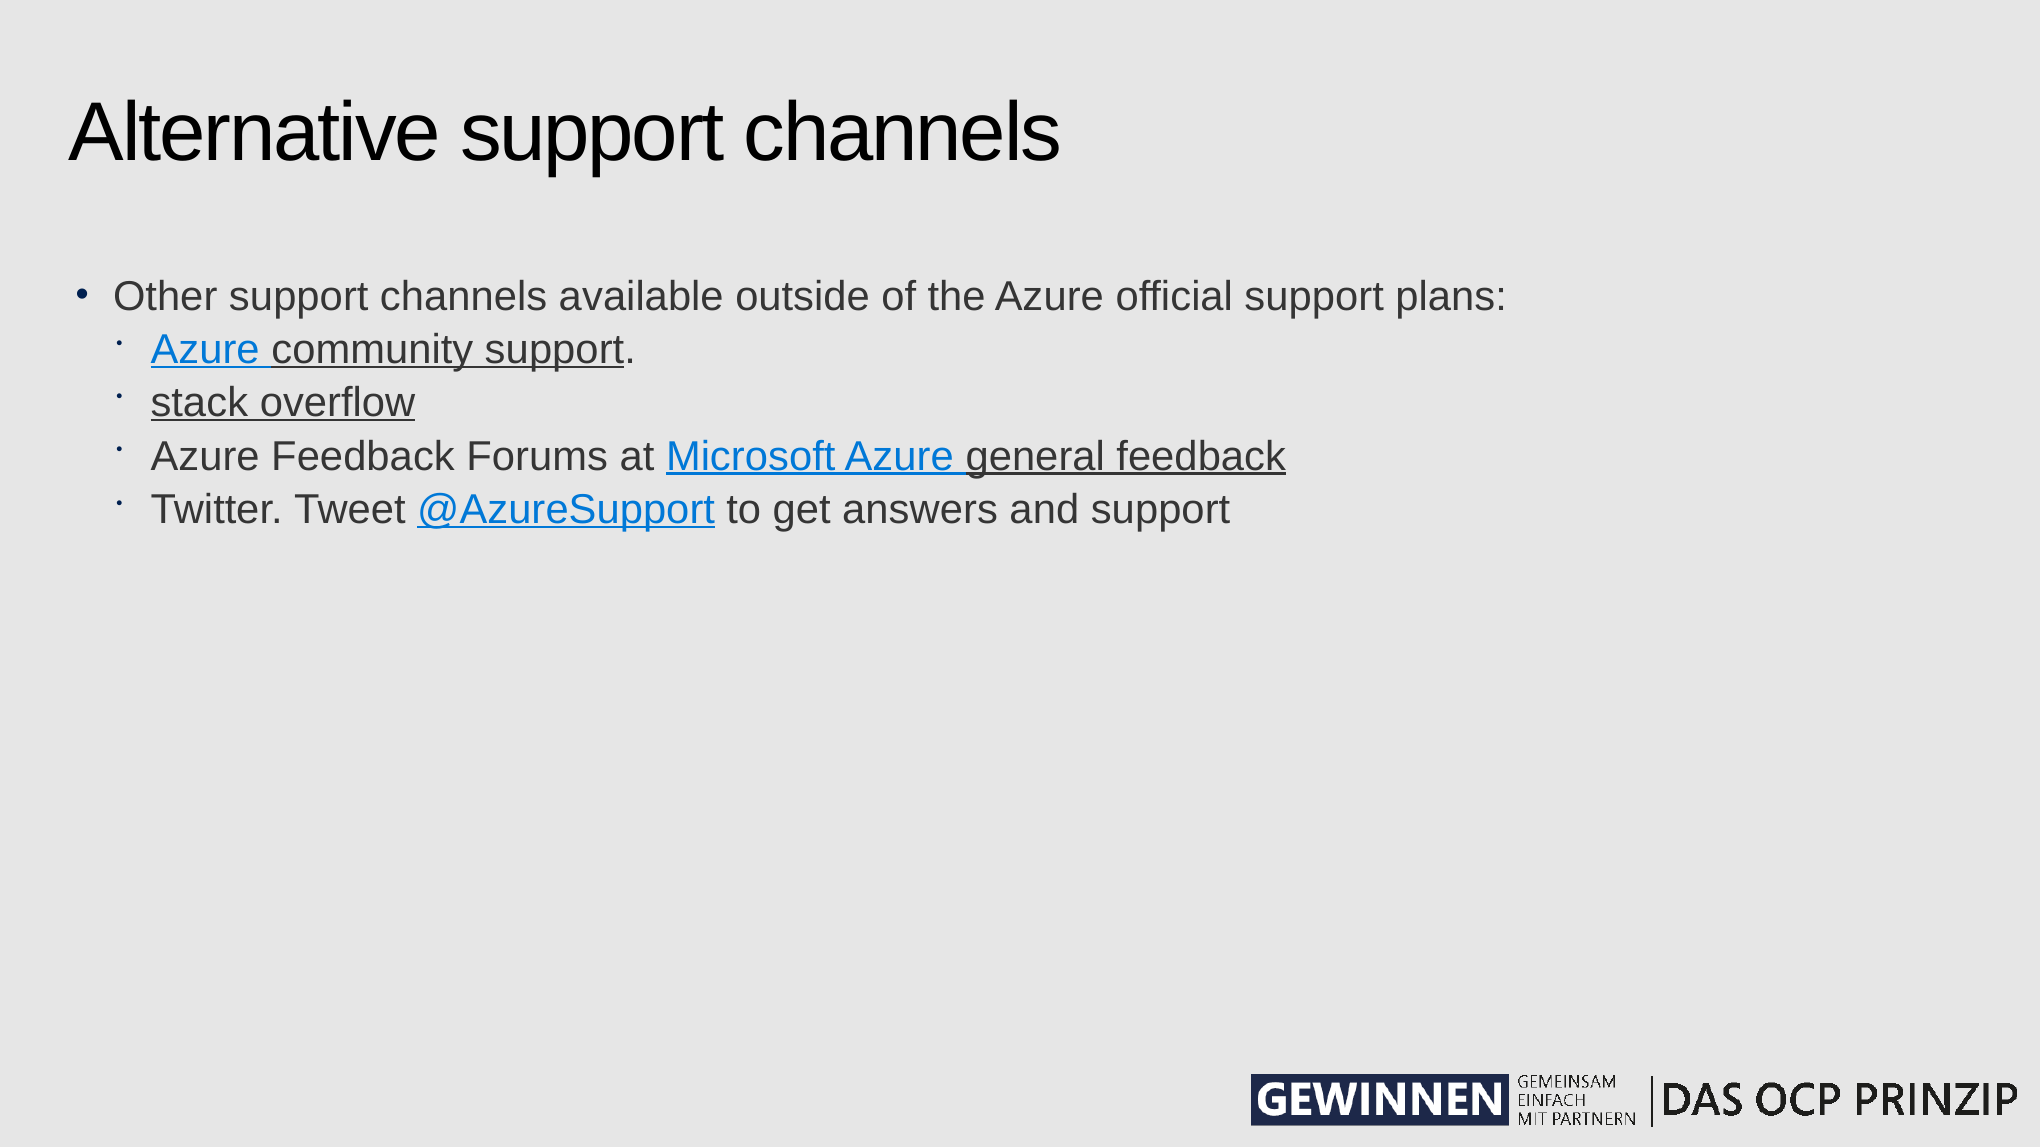

# Alternative support channels
Other support channels available outside of the Azure official support plans:
Azure community support.
stack overflow
Azure Feedback Forums at Microsoft Azure general feedback
Twitter. Tweet @AzureSupport to get answers and support